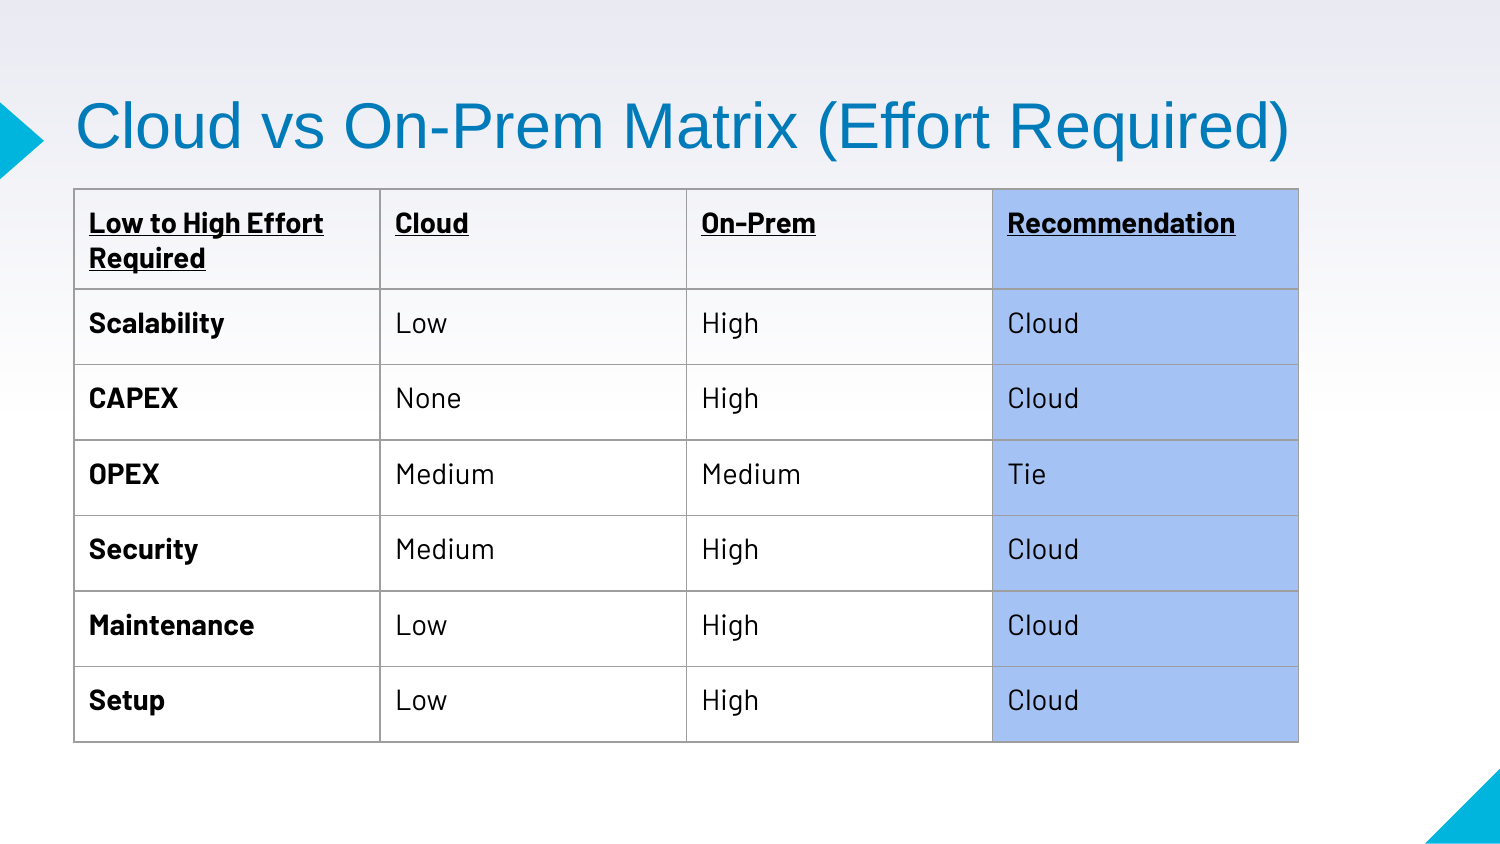

# Cloud vs On-Prem Matrix (Effort Required)
| Low to High Effort Required | Cloud | On-Prem | Recommendation |
| --- | --- | --- | --- |
| Scalability | Low | High | Cloud |
| CAPEX | None | High | Cloud |
| OPEX | Medium | Medium | Tie |
| Security | Medium | High | Cloud |
| Maintenance | Low | High | Cloud |
| Setup | Low | High | Cloud |